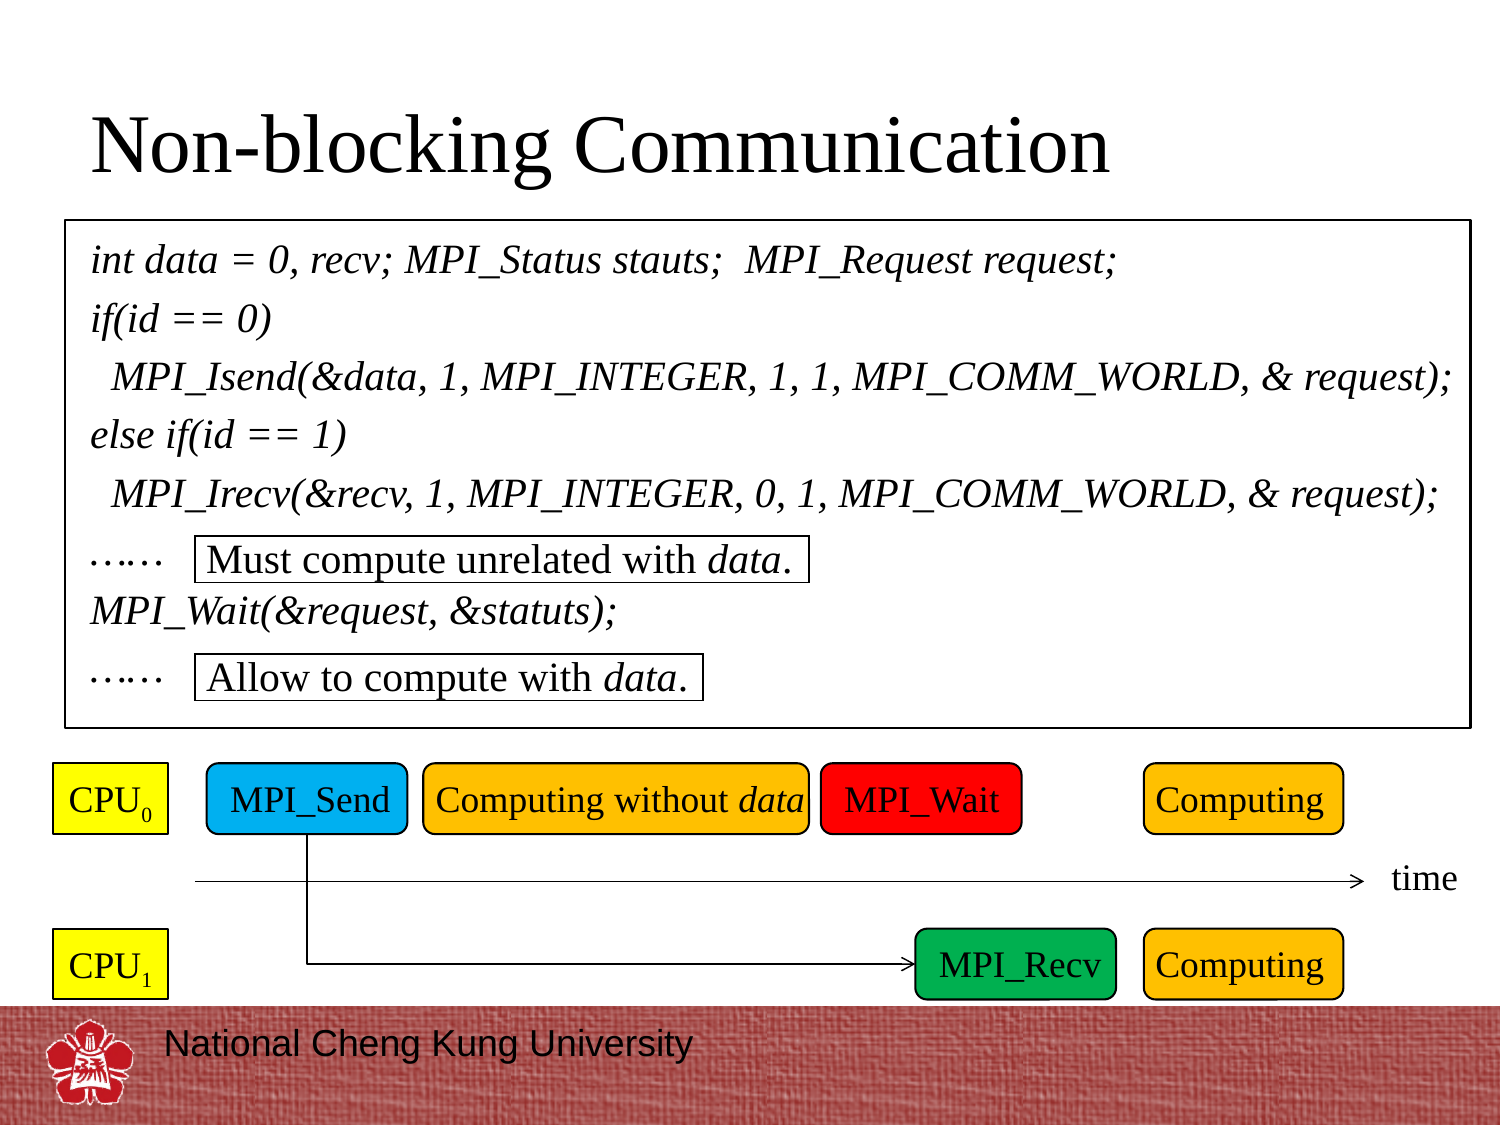

# Non-blocking Communication

int data = 0, recv; MPI_Status stauts;  MPI_Request request;
if(id == 0)
  MPI_Isend(&data, 1, MPI_INTEGER, 1, 1, MPI_COMM_WORLD, & request);
else if(id == 1)
  MPI_Irecv(&recv, 1, MPI_INTEGER, 0, 1, MPI_COMM_WORLD, & request);
……
MPI_Wait(&request, &statuts);
……

| Must compute unrelated with data. |
| --- |
| Allow to compute with data. |
| --- |

CPU0

MPI_Send

Computing without data

MPI_Wait

Computing
time

CPU1

MPI_Recv

Computing